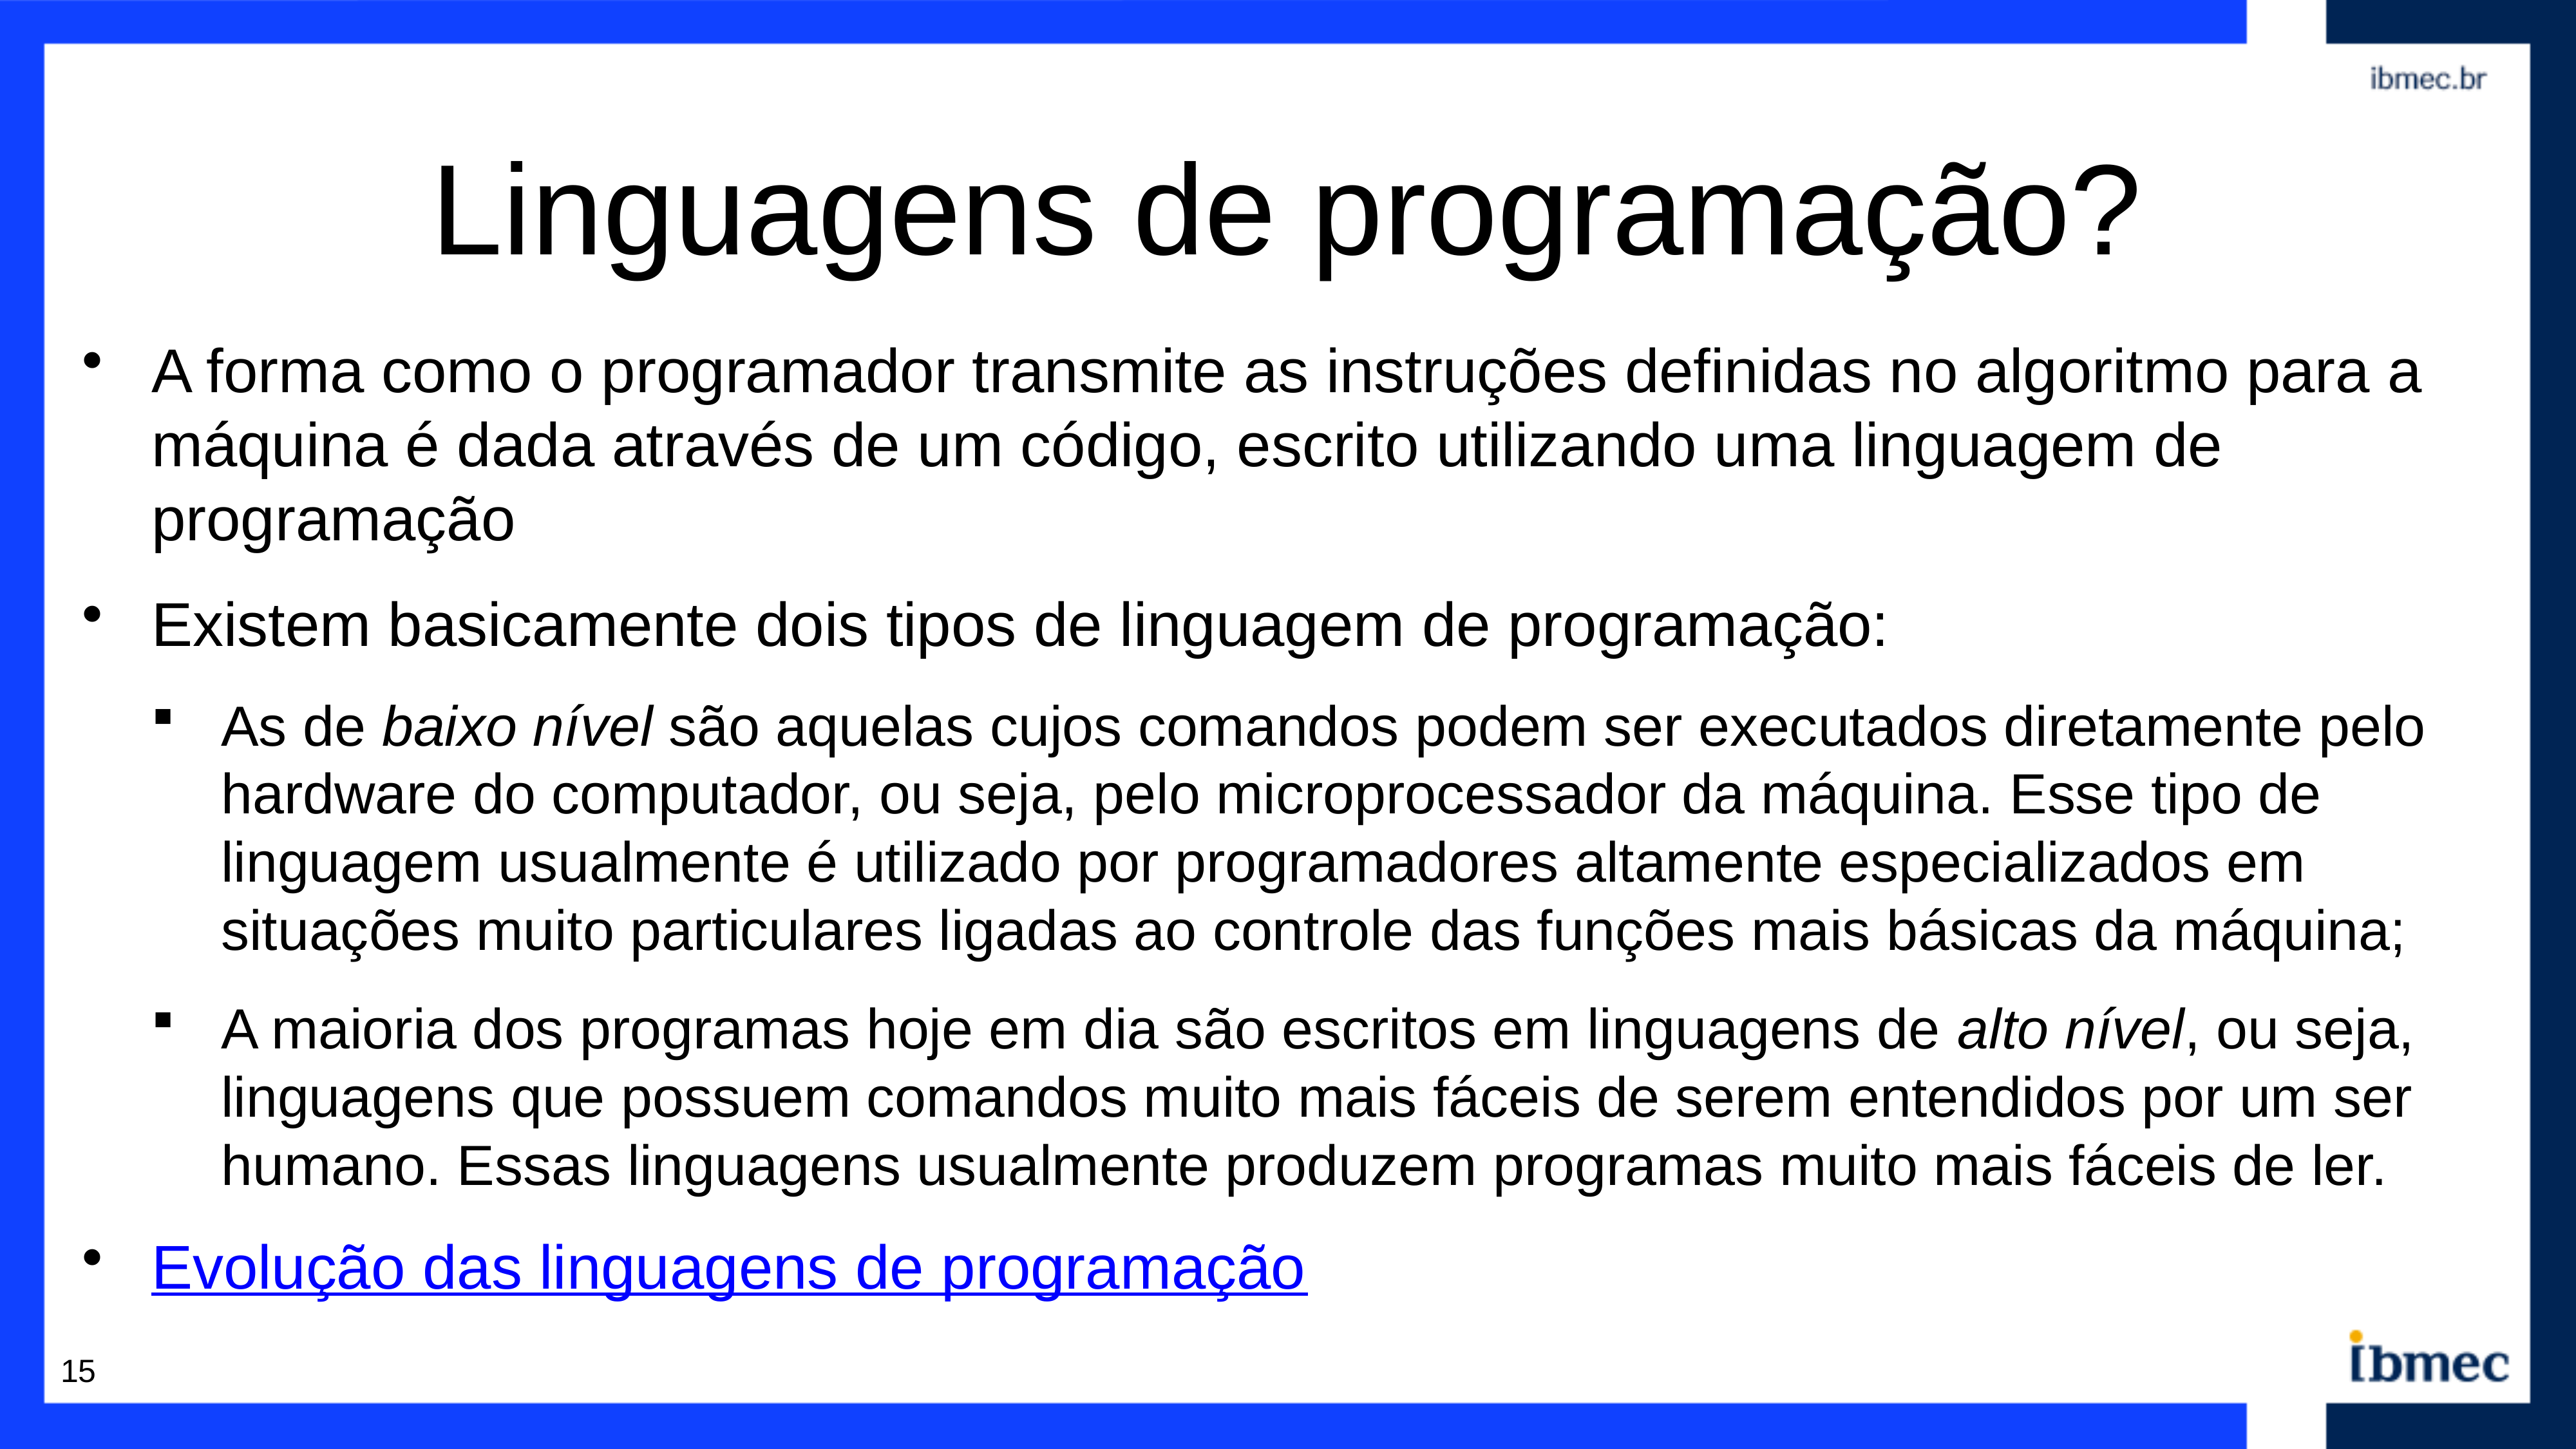

# Linguagens de programação?
A forma como o programador transmite as instruções definidas no algoritmo para a máquina é dada através de um código, escrito utilizando uma linguagem de programação
Existem basicamente dois tipos de linguagem de programação:
As de baixo nível são aquelas cujos comandos podem ser executados diretamente pelo hardware do computador, ou seja, pelo microprocessador da máquina. Esse tipo de linguagem usualmente é utilizado por programadores altamente especializados em situações muito particulares ligadas ao controle das funções mais básicas da máquina;
A maioria dos programas hoje em dia são escritos em linguagens de alto nível, ou seja, linguagens que possuem comandos muito mais fáceis de serem entendidos por um ser humano. Essas linguagens usualmente produzem programas muito mais fáceis de ler.
Evolução das linguagens de programação
15